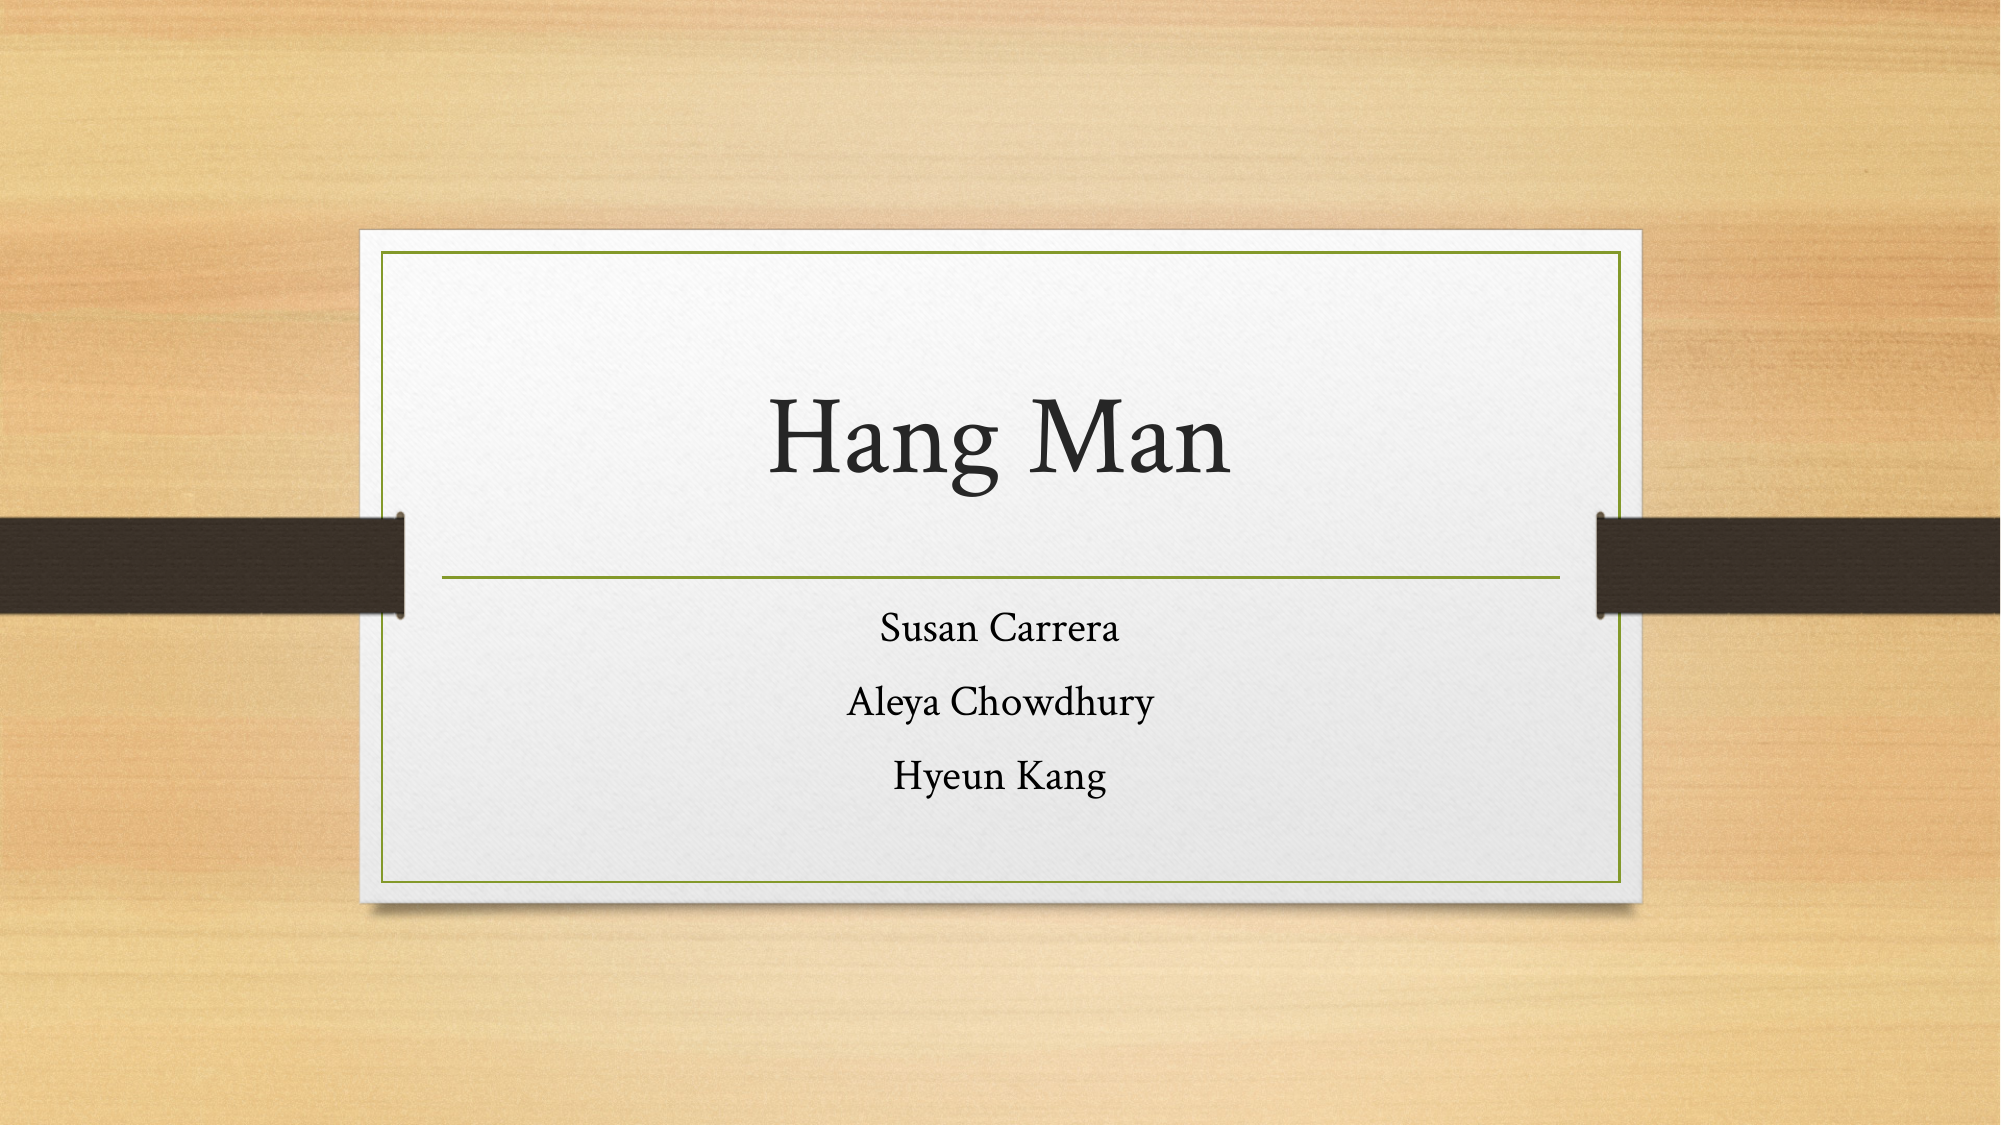

# Hang Man

Susan Carrera
Aleya Chowdhury
Hyeun Kang